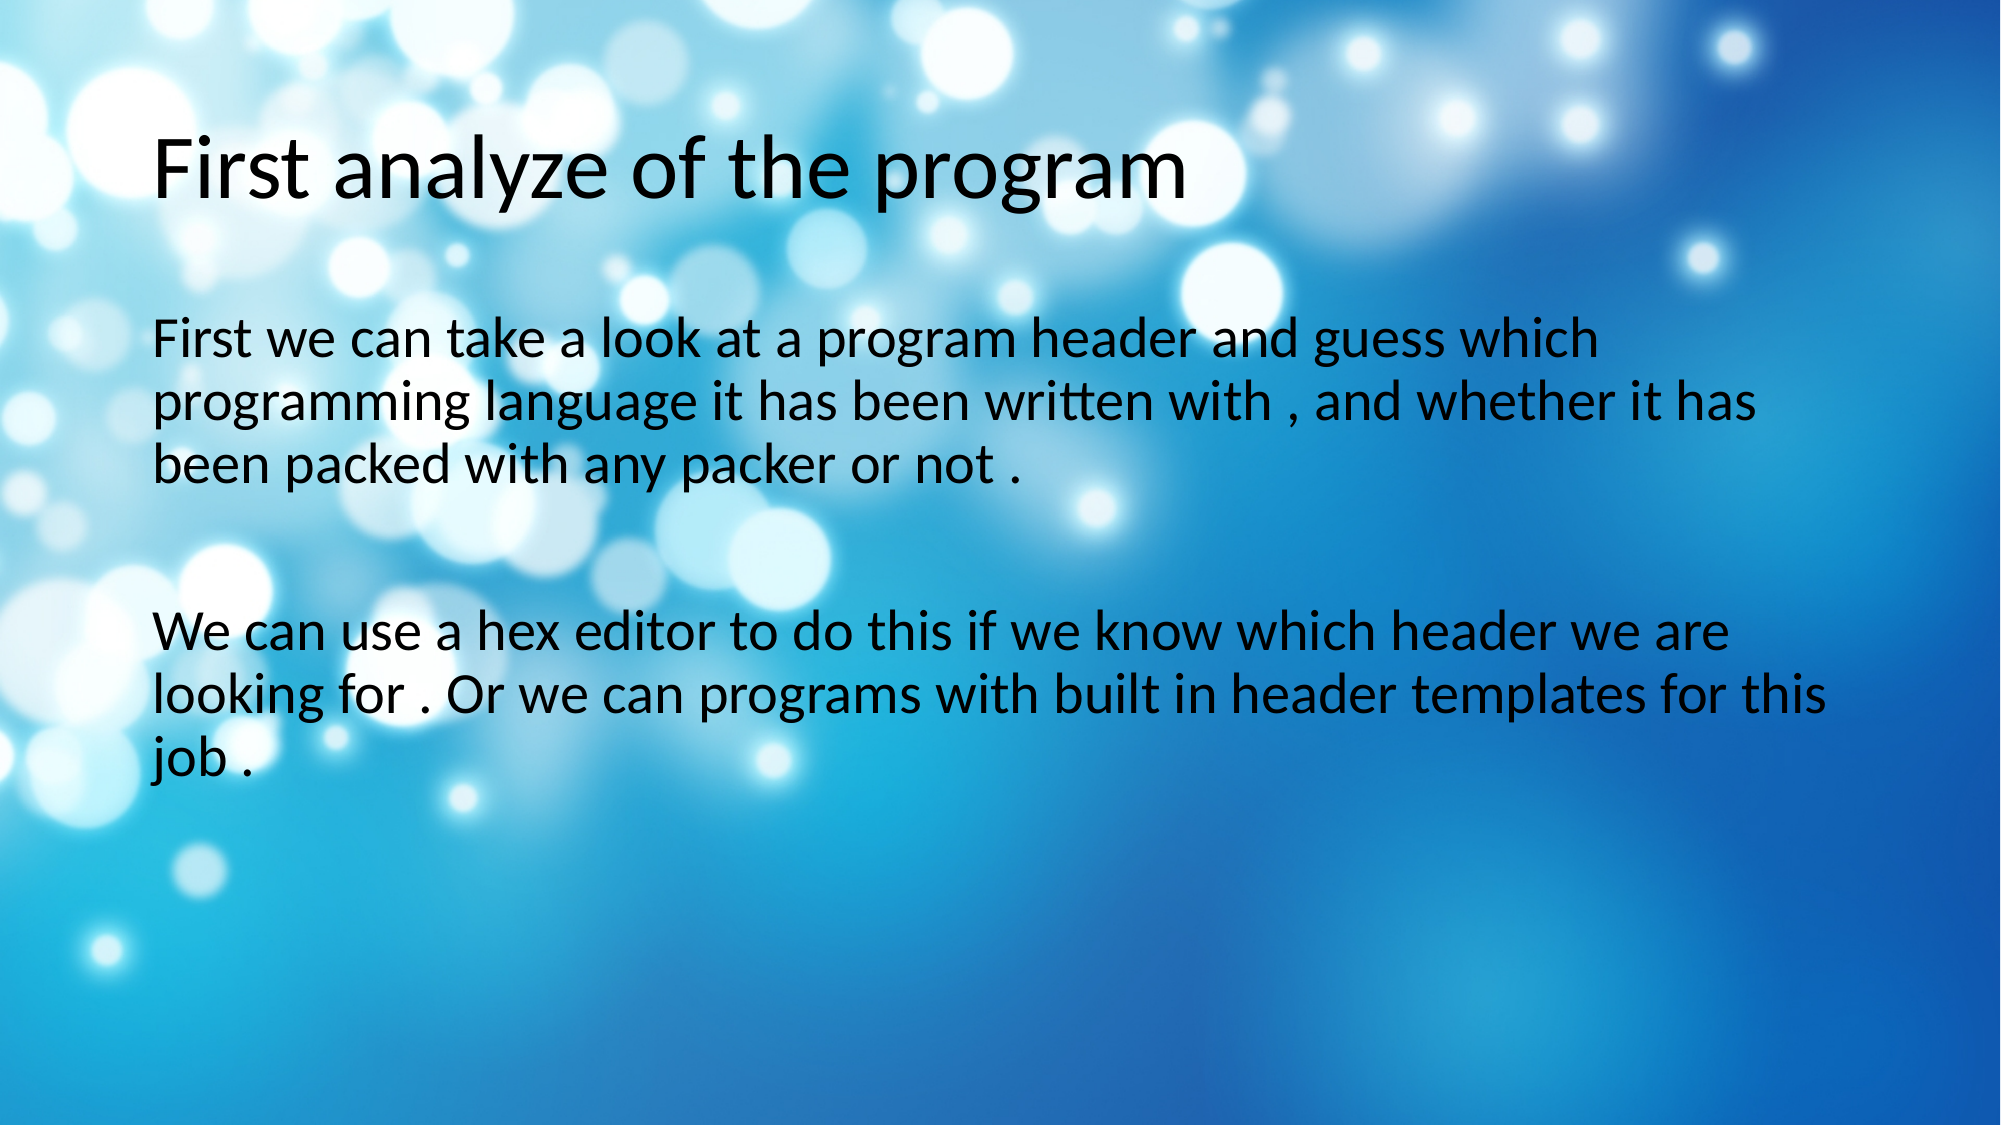

# First analyze of the program
First we can take a look at a program header and guess which programming language it has been written with , and whether it has been packed with any packer or not .

We can use a hex editor to do this if we know which header we are looking for . Or we can programs with built in header templates for this job .